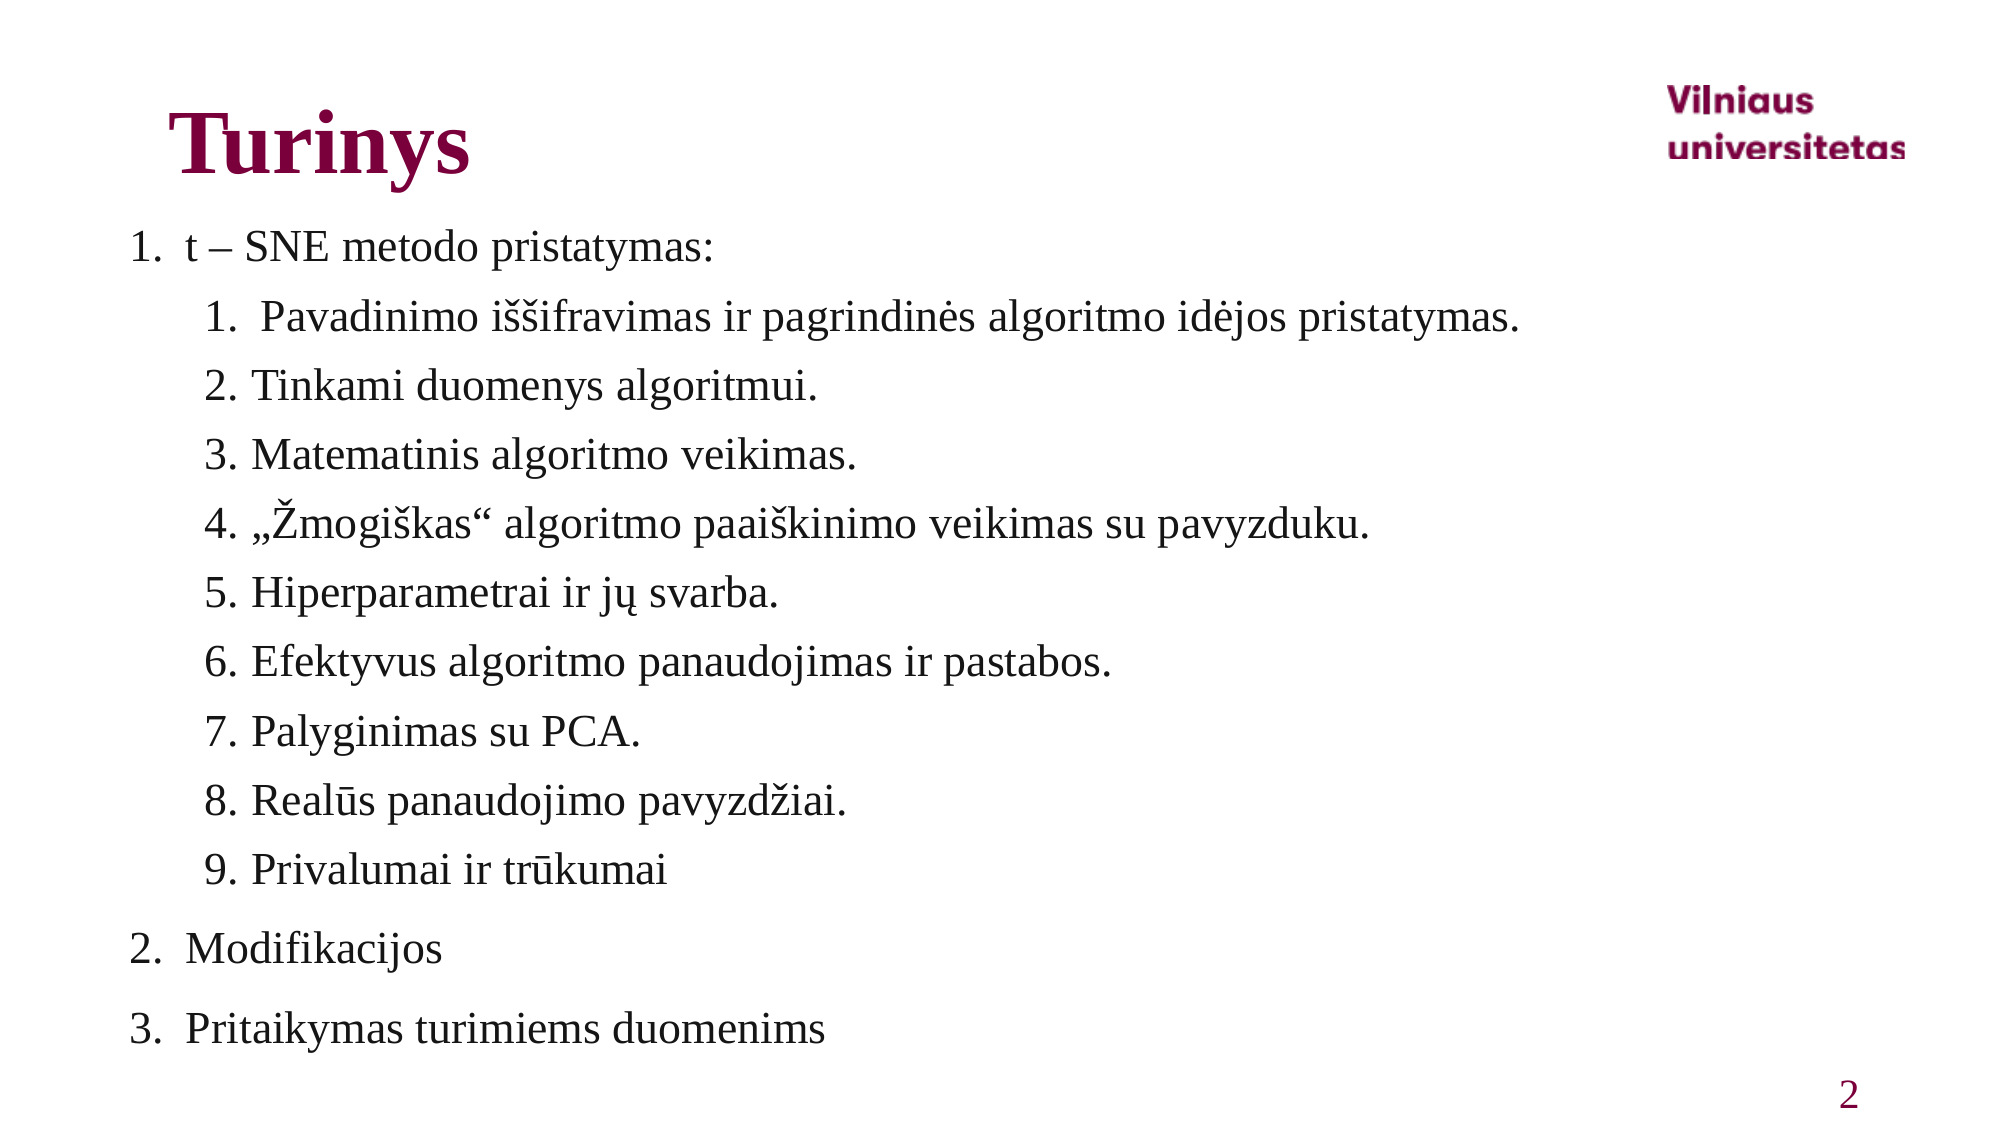

# Turinys
t – SNE metodo pristatymas:
Pavadinimo iššifravimas ir pagrindinės algoritmo idėjos pristatymas.
Tinkami duomenys algoritmui.
Matematinis algoritmo veikimas.
„Žmogiškas“ algoritmo paaiškinimo veikimas su pavyzduku.
Hiperparametrai ir jų svarba.
Efektyvus algoritmo panaudojimas ir pastabos.
Palyginimas su PCA.
Realūs panaudojimo pavyzdžiai.
Privalumai ir trūkumai
Modifikacijos
Pritaikymas turimiems duomenims
2